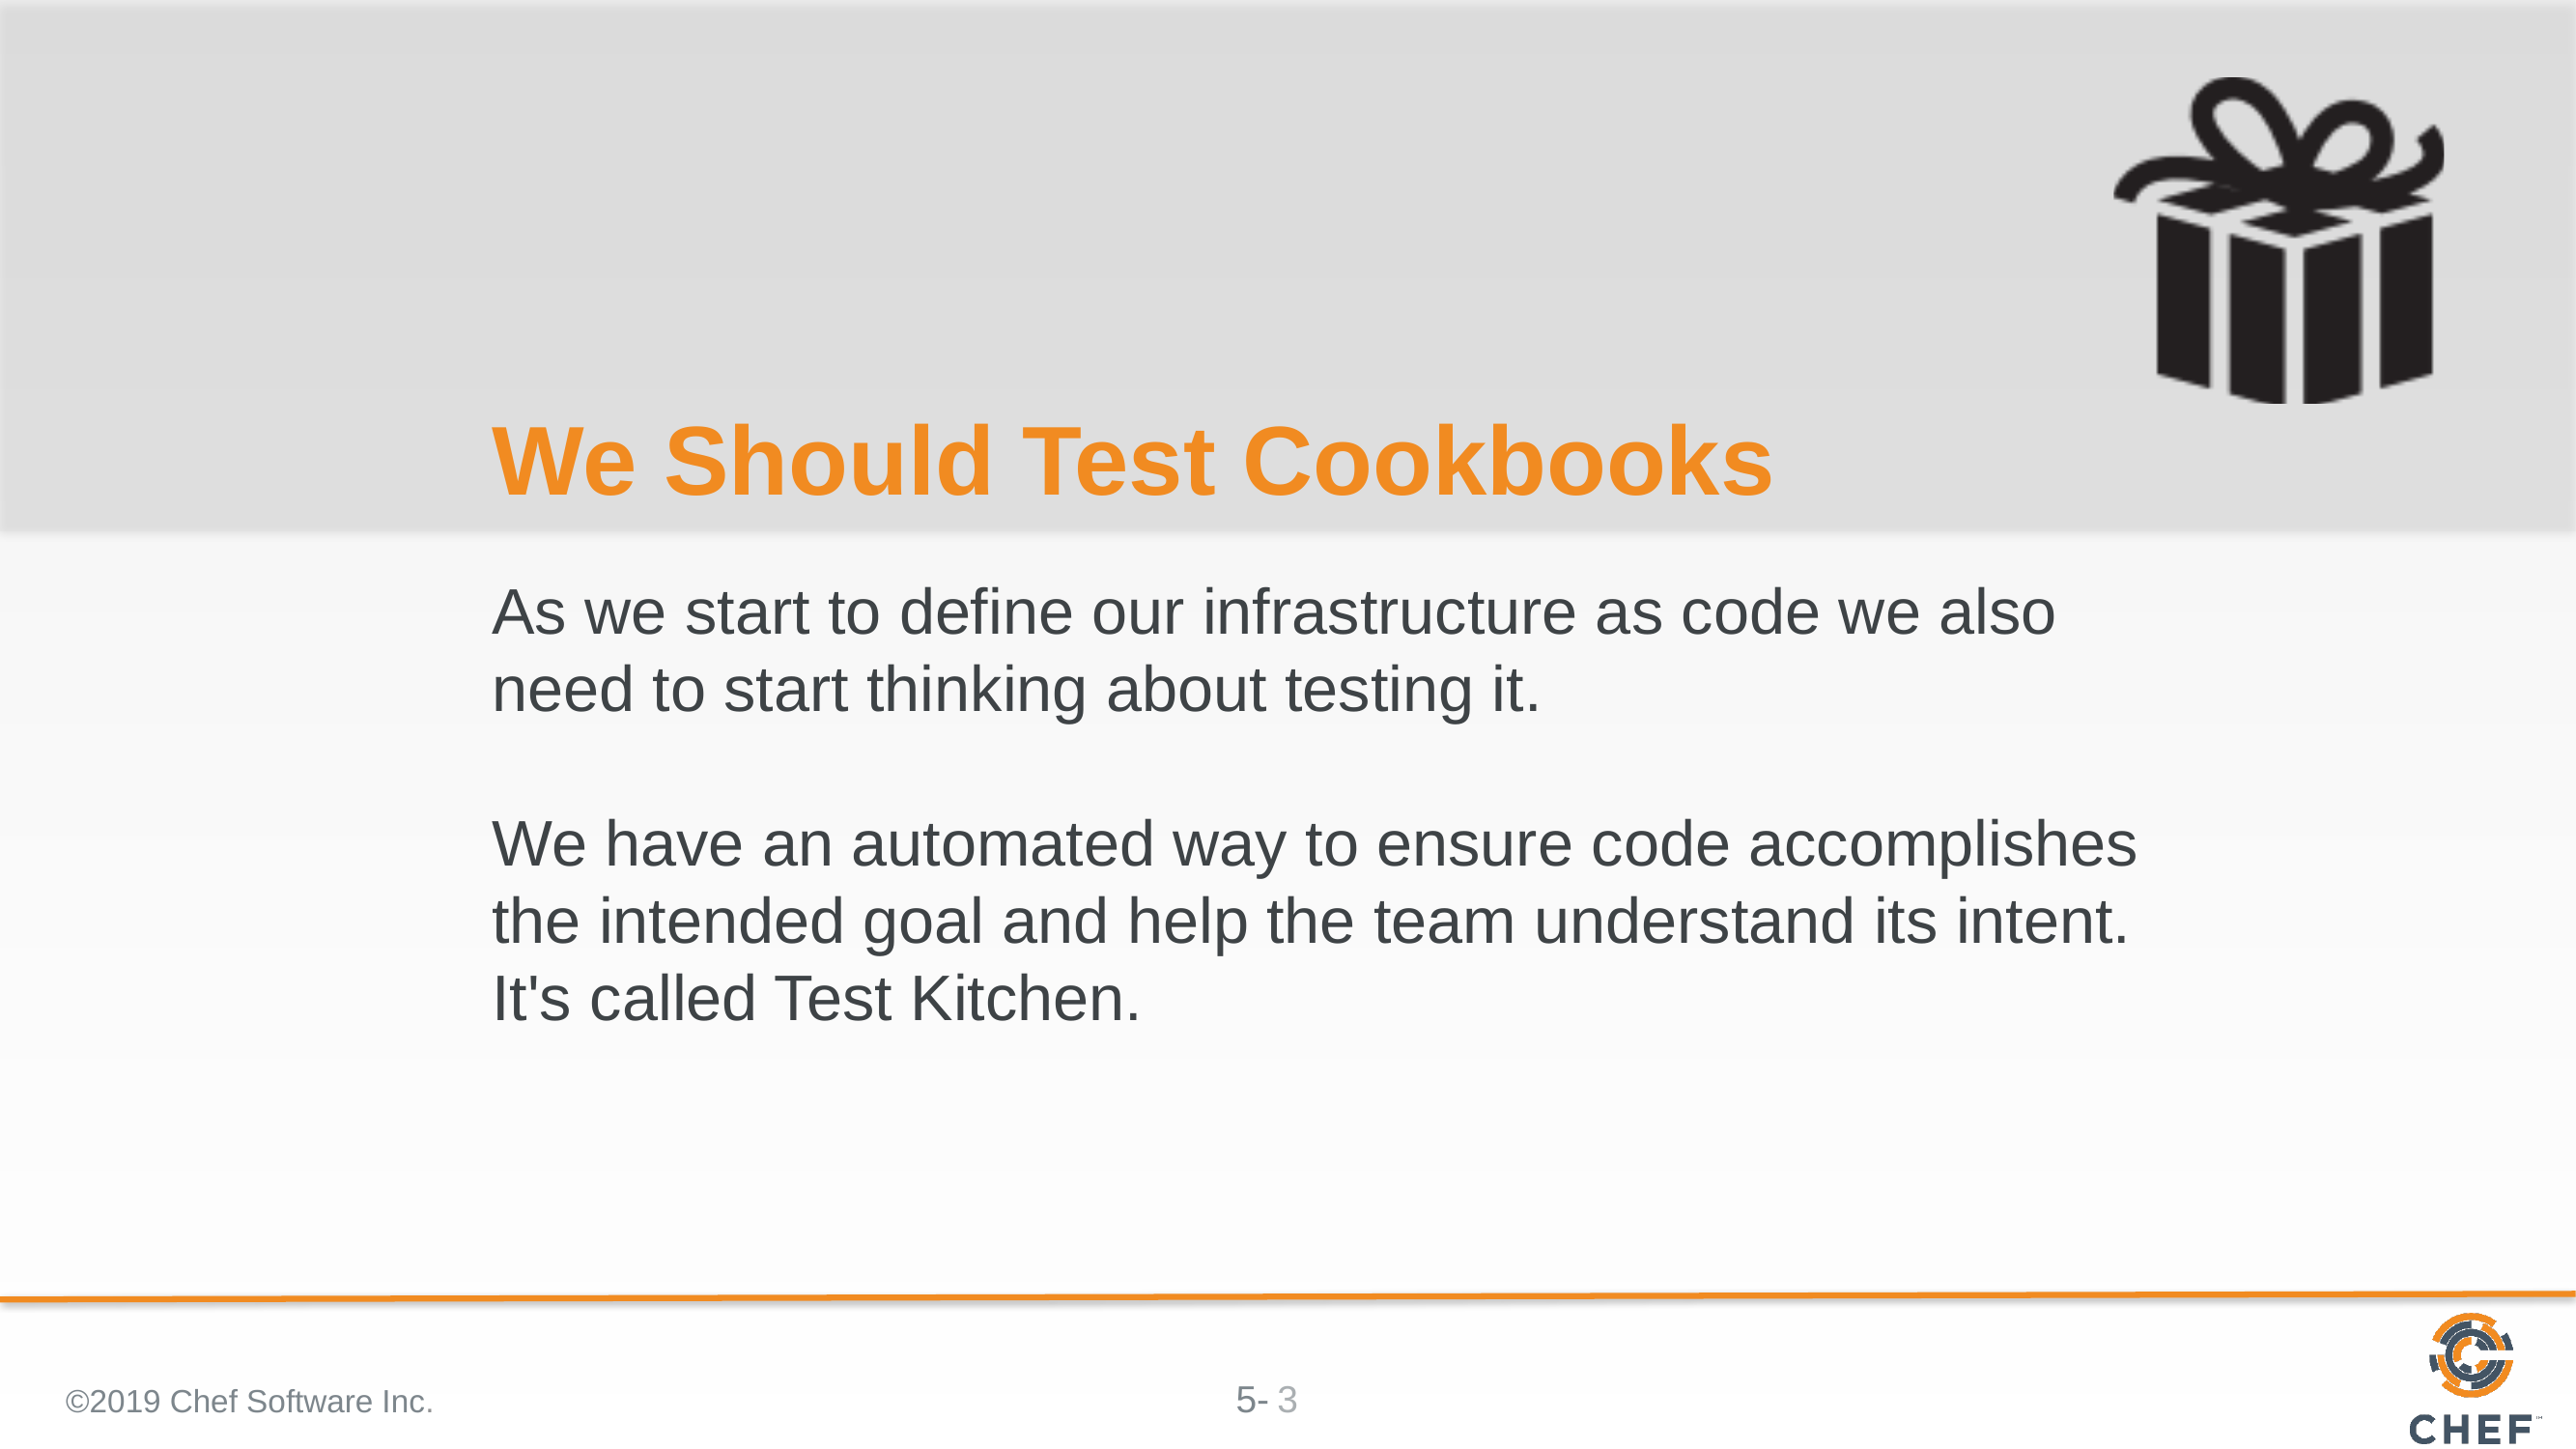

# We Should Test Cookbooks
As we start to define our infrastructure as code we also need to start thinking about testing it.

We have an automated way to ensure code accomplishes the intended goal and help the team understand its intent. It's called Test Kitchen.

©2019 Chef Software Inc.
3